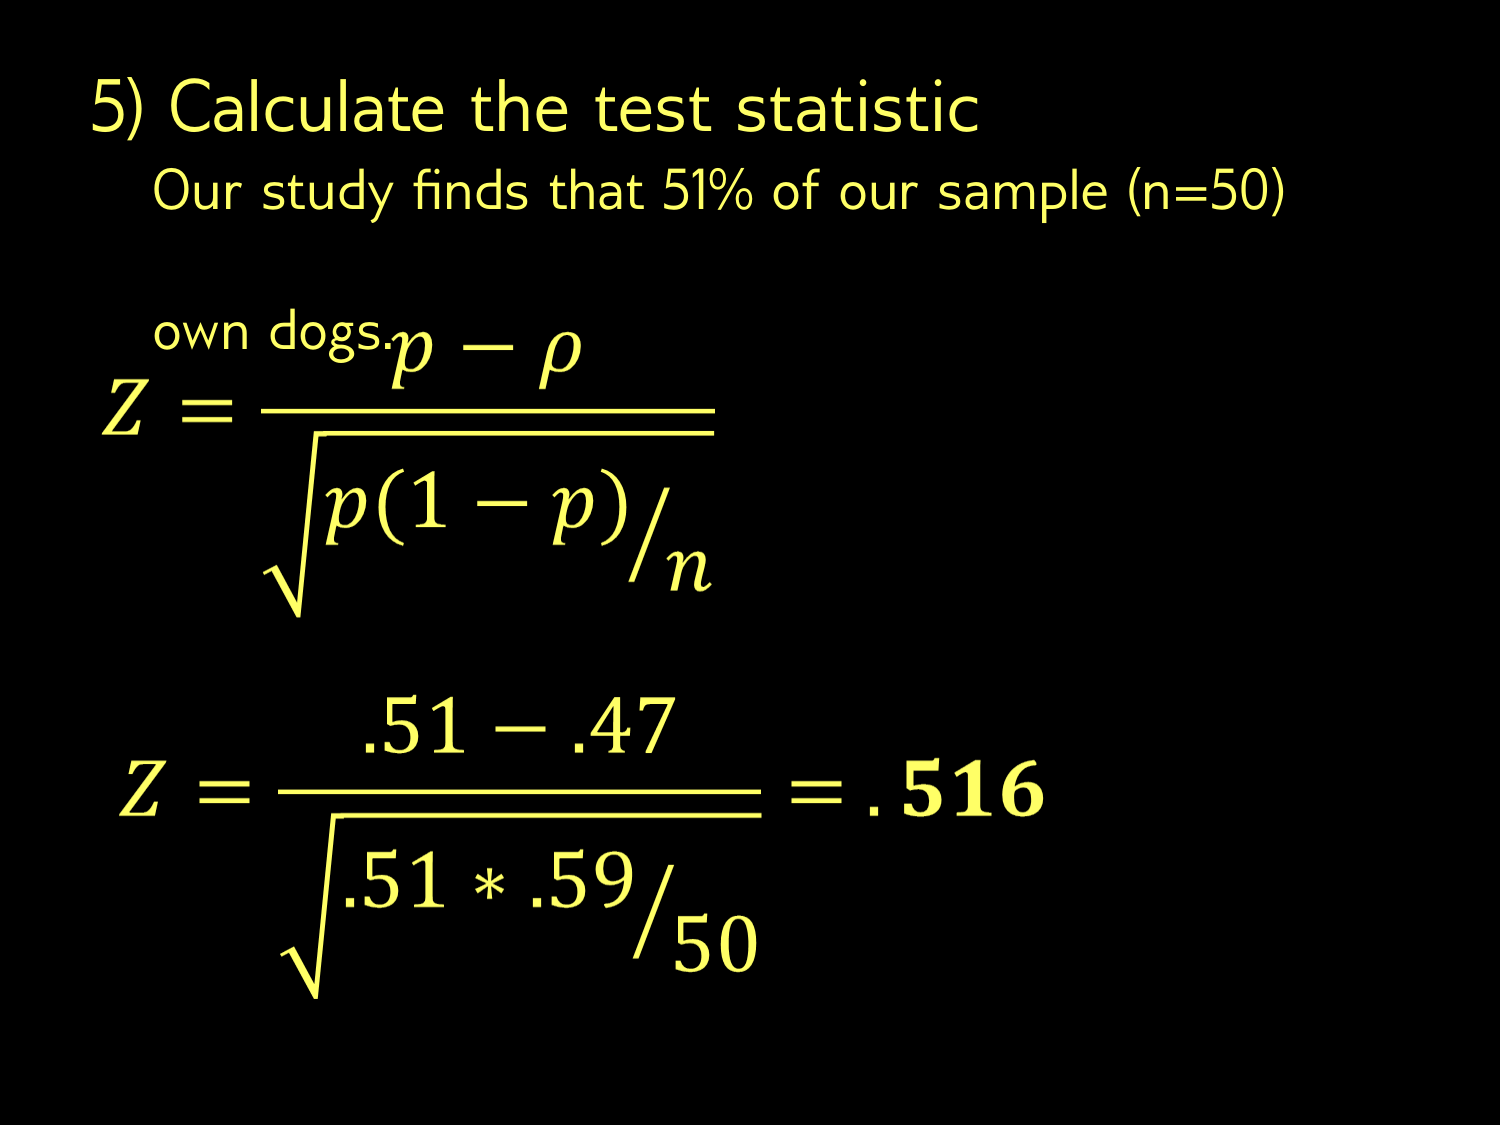

5) Calculate the test statistic
Our study finds that 51% of our sample (n=50)
own dogs.